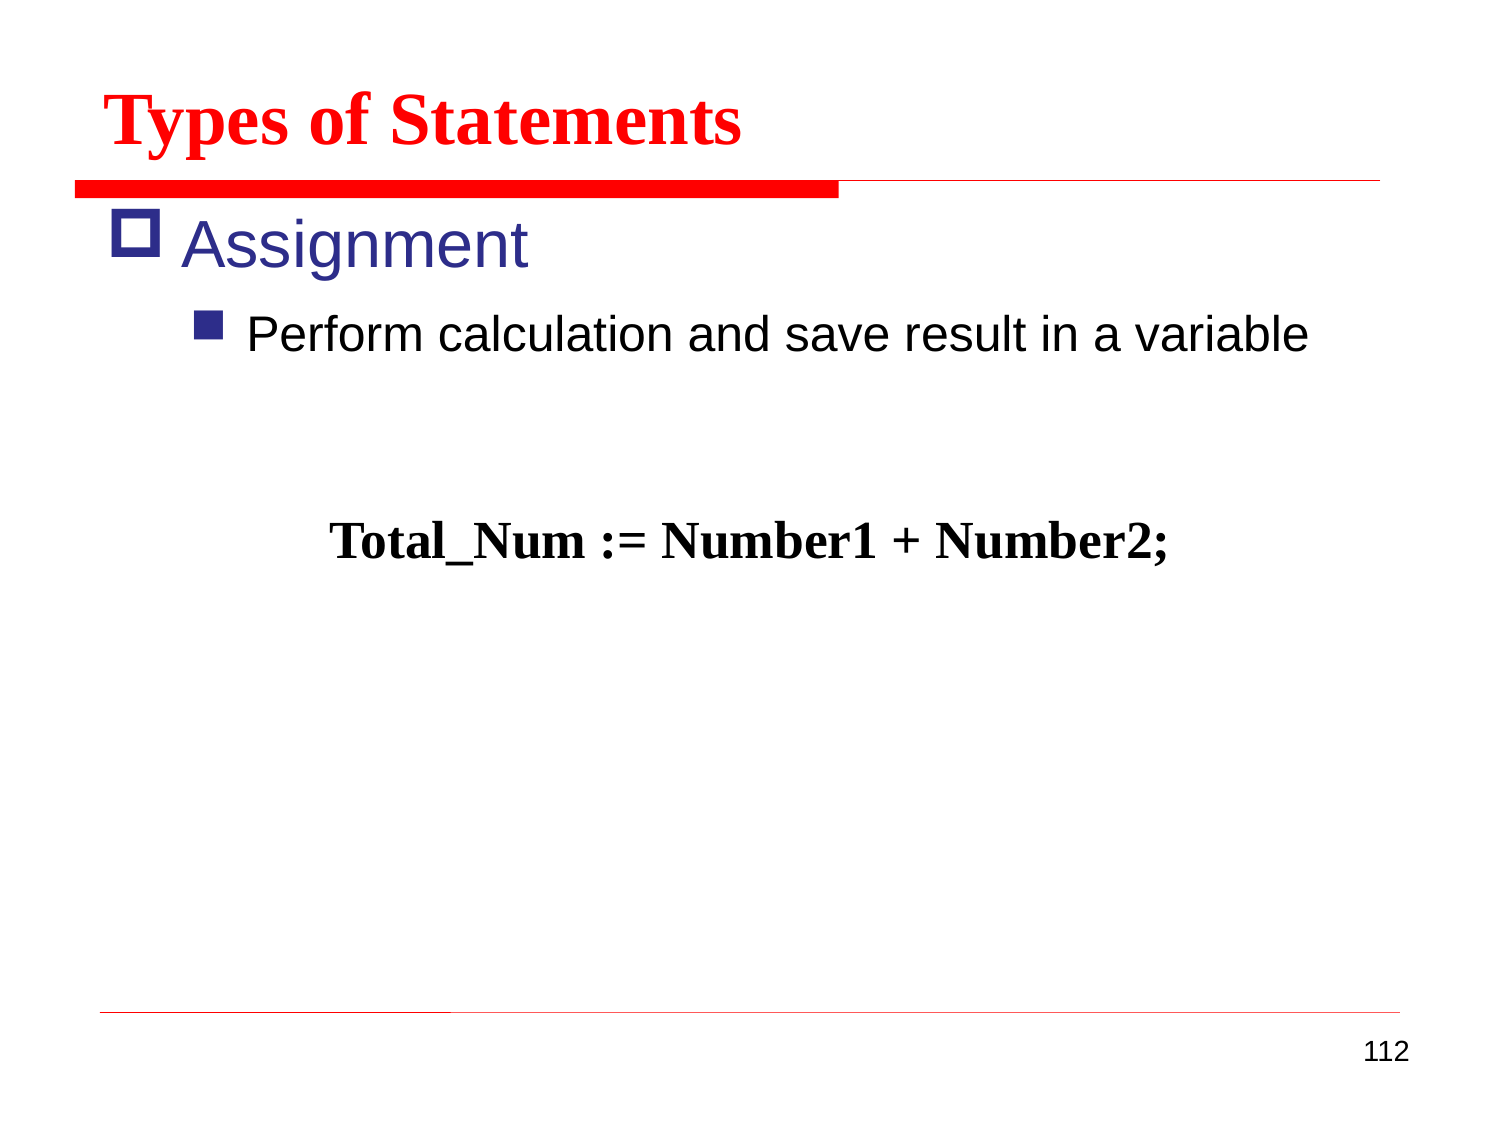

Types of Statements
Assignment
Perform calculation and save result in a variable
Total_Num := Number1 + Number2;
112